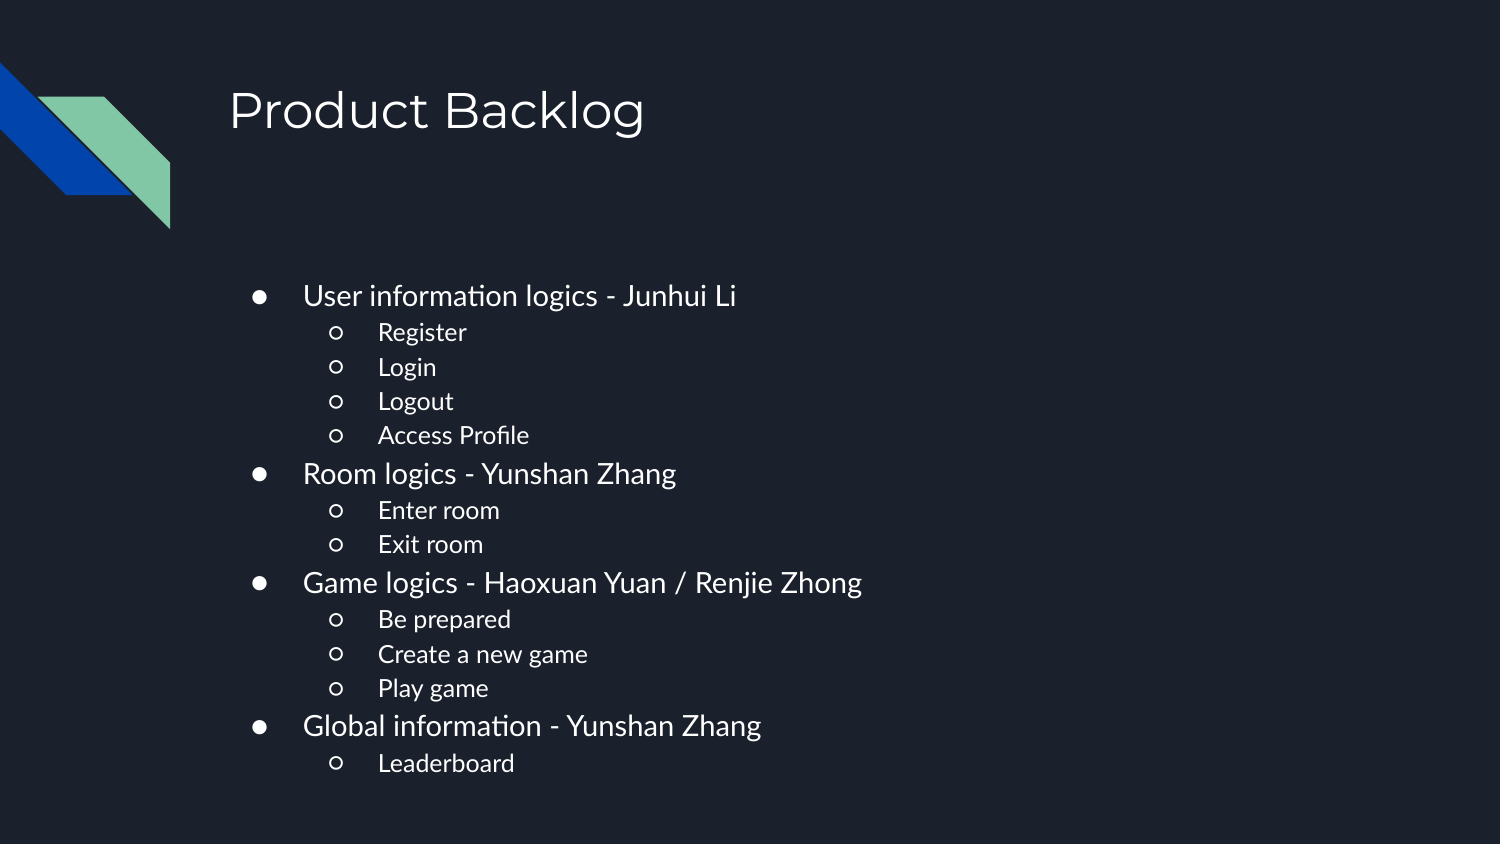

# Product Backlog
User information logics - Junhui Li
Register
Login
Logout
Access Profile
Room logics - Yunshan Zhang
Enter room
Exit room
Game logics - Haoxuan Yuan / Renjie Zhong
Be prepared
Create a new game
Play game
Global information - Yunshan Zhang
Leaderboard